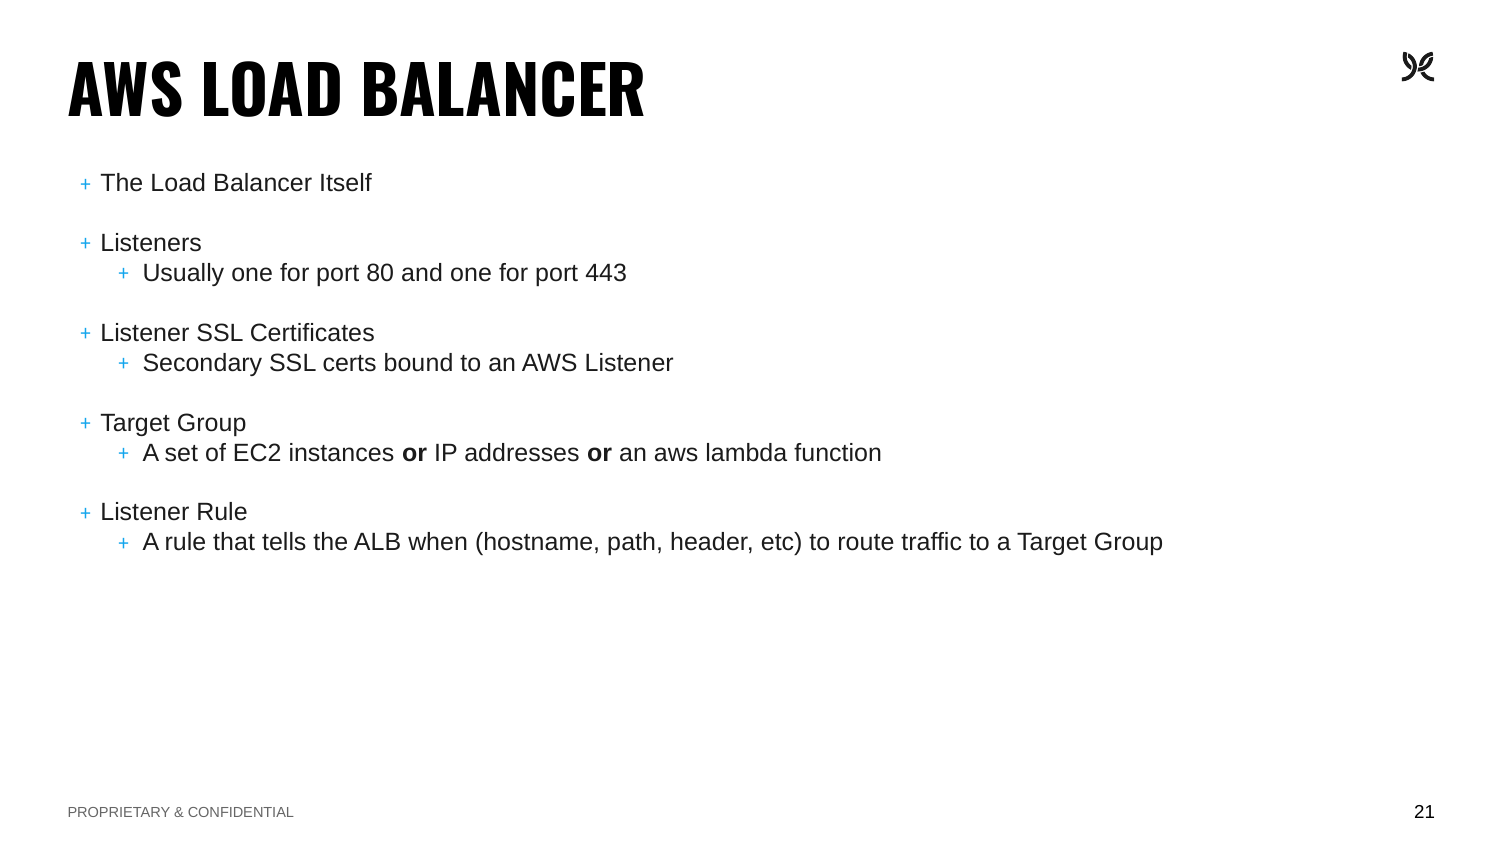

# AWS LOAD BALANCER
The Load Balancer Itself

Listeners
Usually one for port 80 and one for port 443

Listener SSL Certificates
Secondary SSL certs bound to an AWS Listener

Target Group
A set of EC2 instances or IP addresses or an aws lambda function

Listener Rule
A rule that tells the ALB when (hostname, path, header, etc) to route traffic to a Target Group
21